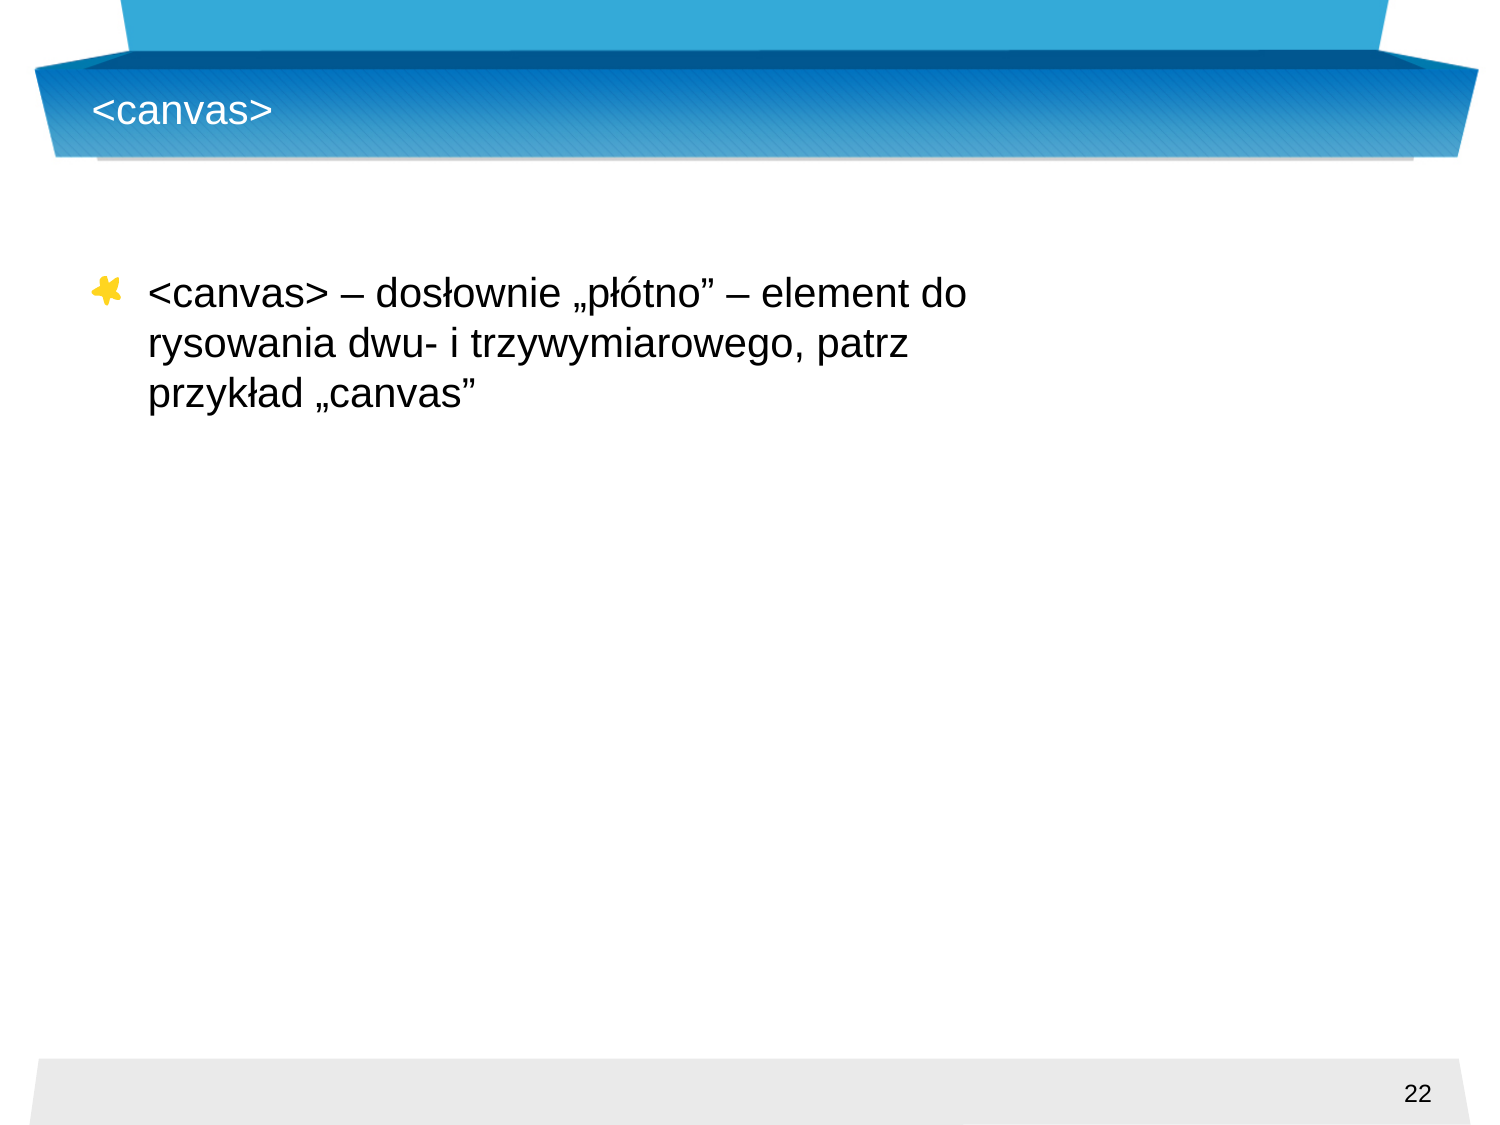

# <canvas>

<canvas> – dosłownie „płótno” – element do rysowania dwu- i trzywymiarowego, patrz przykład „canvas”